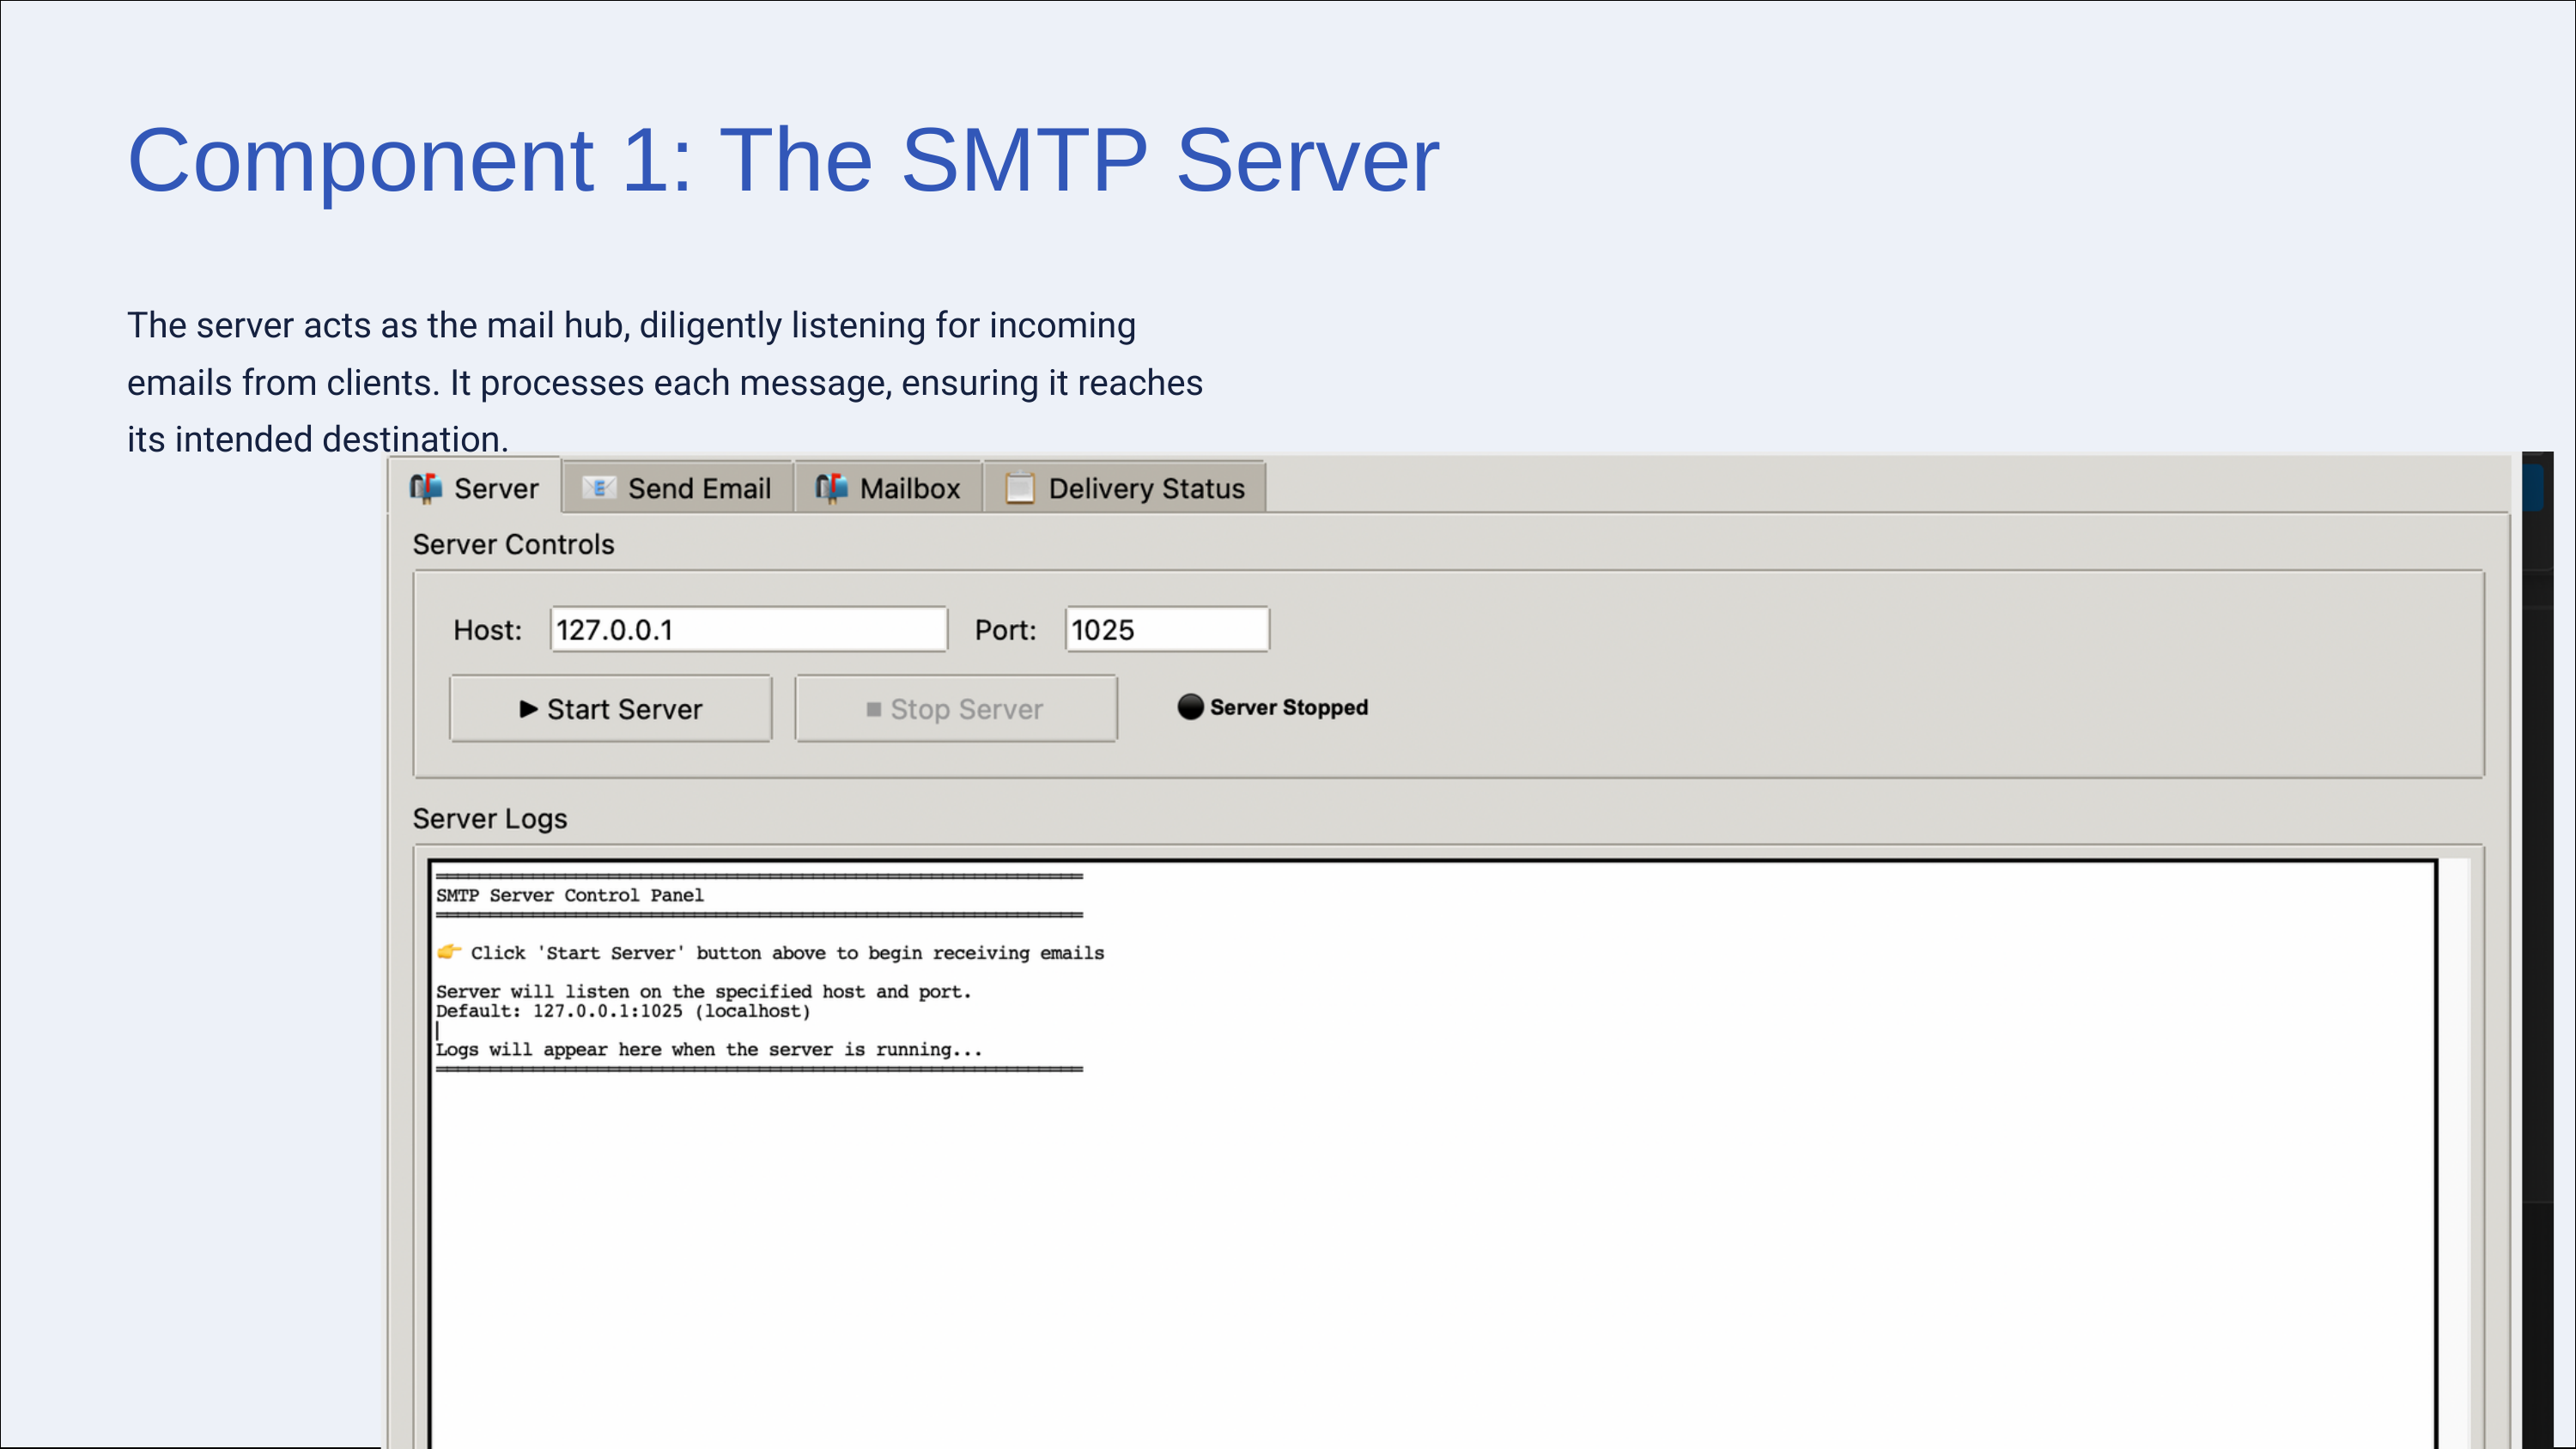

Component 1: The SMTP Server
The server acts as the mail hub, diligently listening for incoming emails from clients. It processes each message, ensuring it reaches its intended destination.